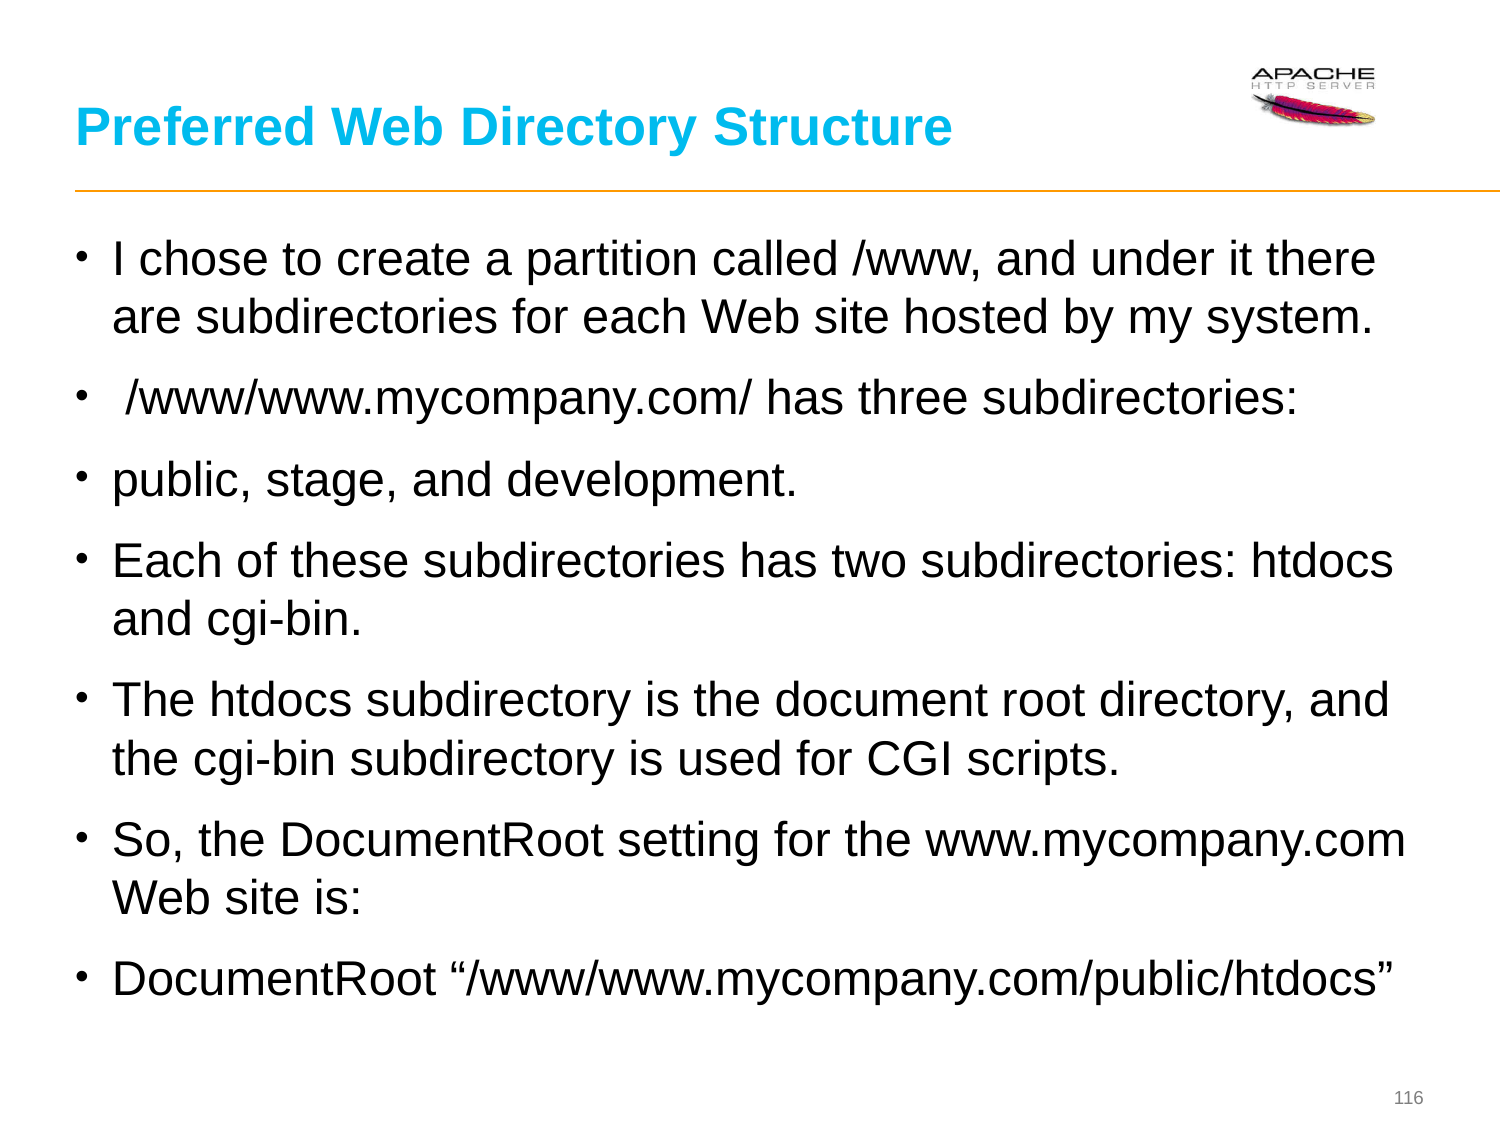

# Preferred Web Directory Structure
I chose to create a partition called /www, and under it there are subdirectories for each Web site hosted by my system.
 /www/www.mycompany.com/ has three subdirectories:
public, stage, and development.
Each of these subdirectories has two subdirectories: htdocs and cgi-bin.
The htdocs subdirectory is the document root directory, and the cgi-bin subdirectory is used for CGI scripts.
So, the DocumentRoot setting for the www.mycompany.com Web site is:
DocumentRoot “/www/www.mycompany.com/public/htdocs”